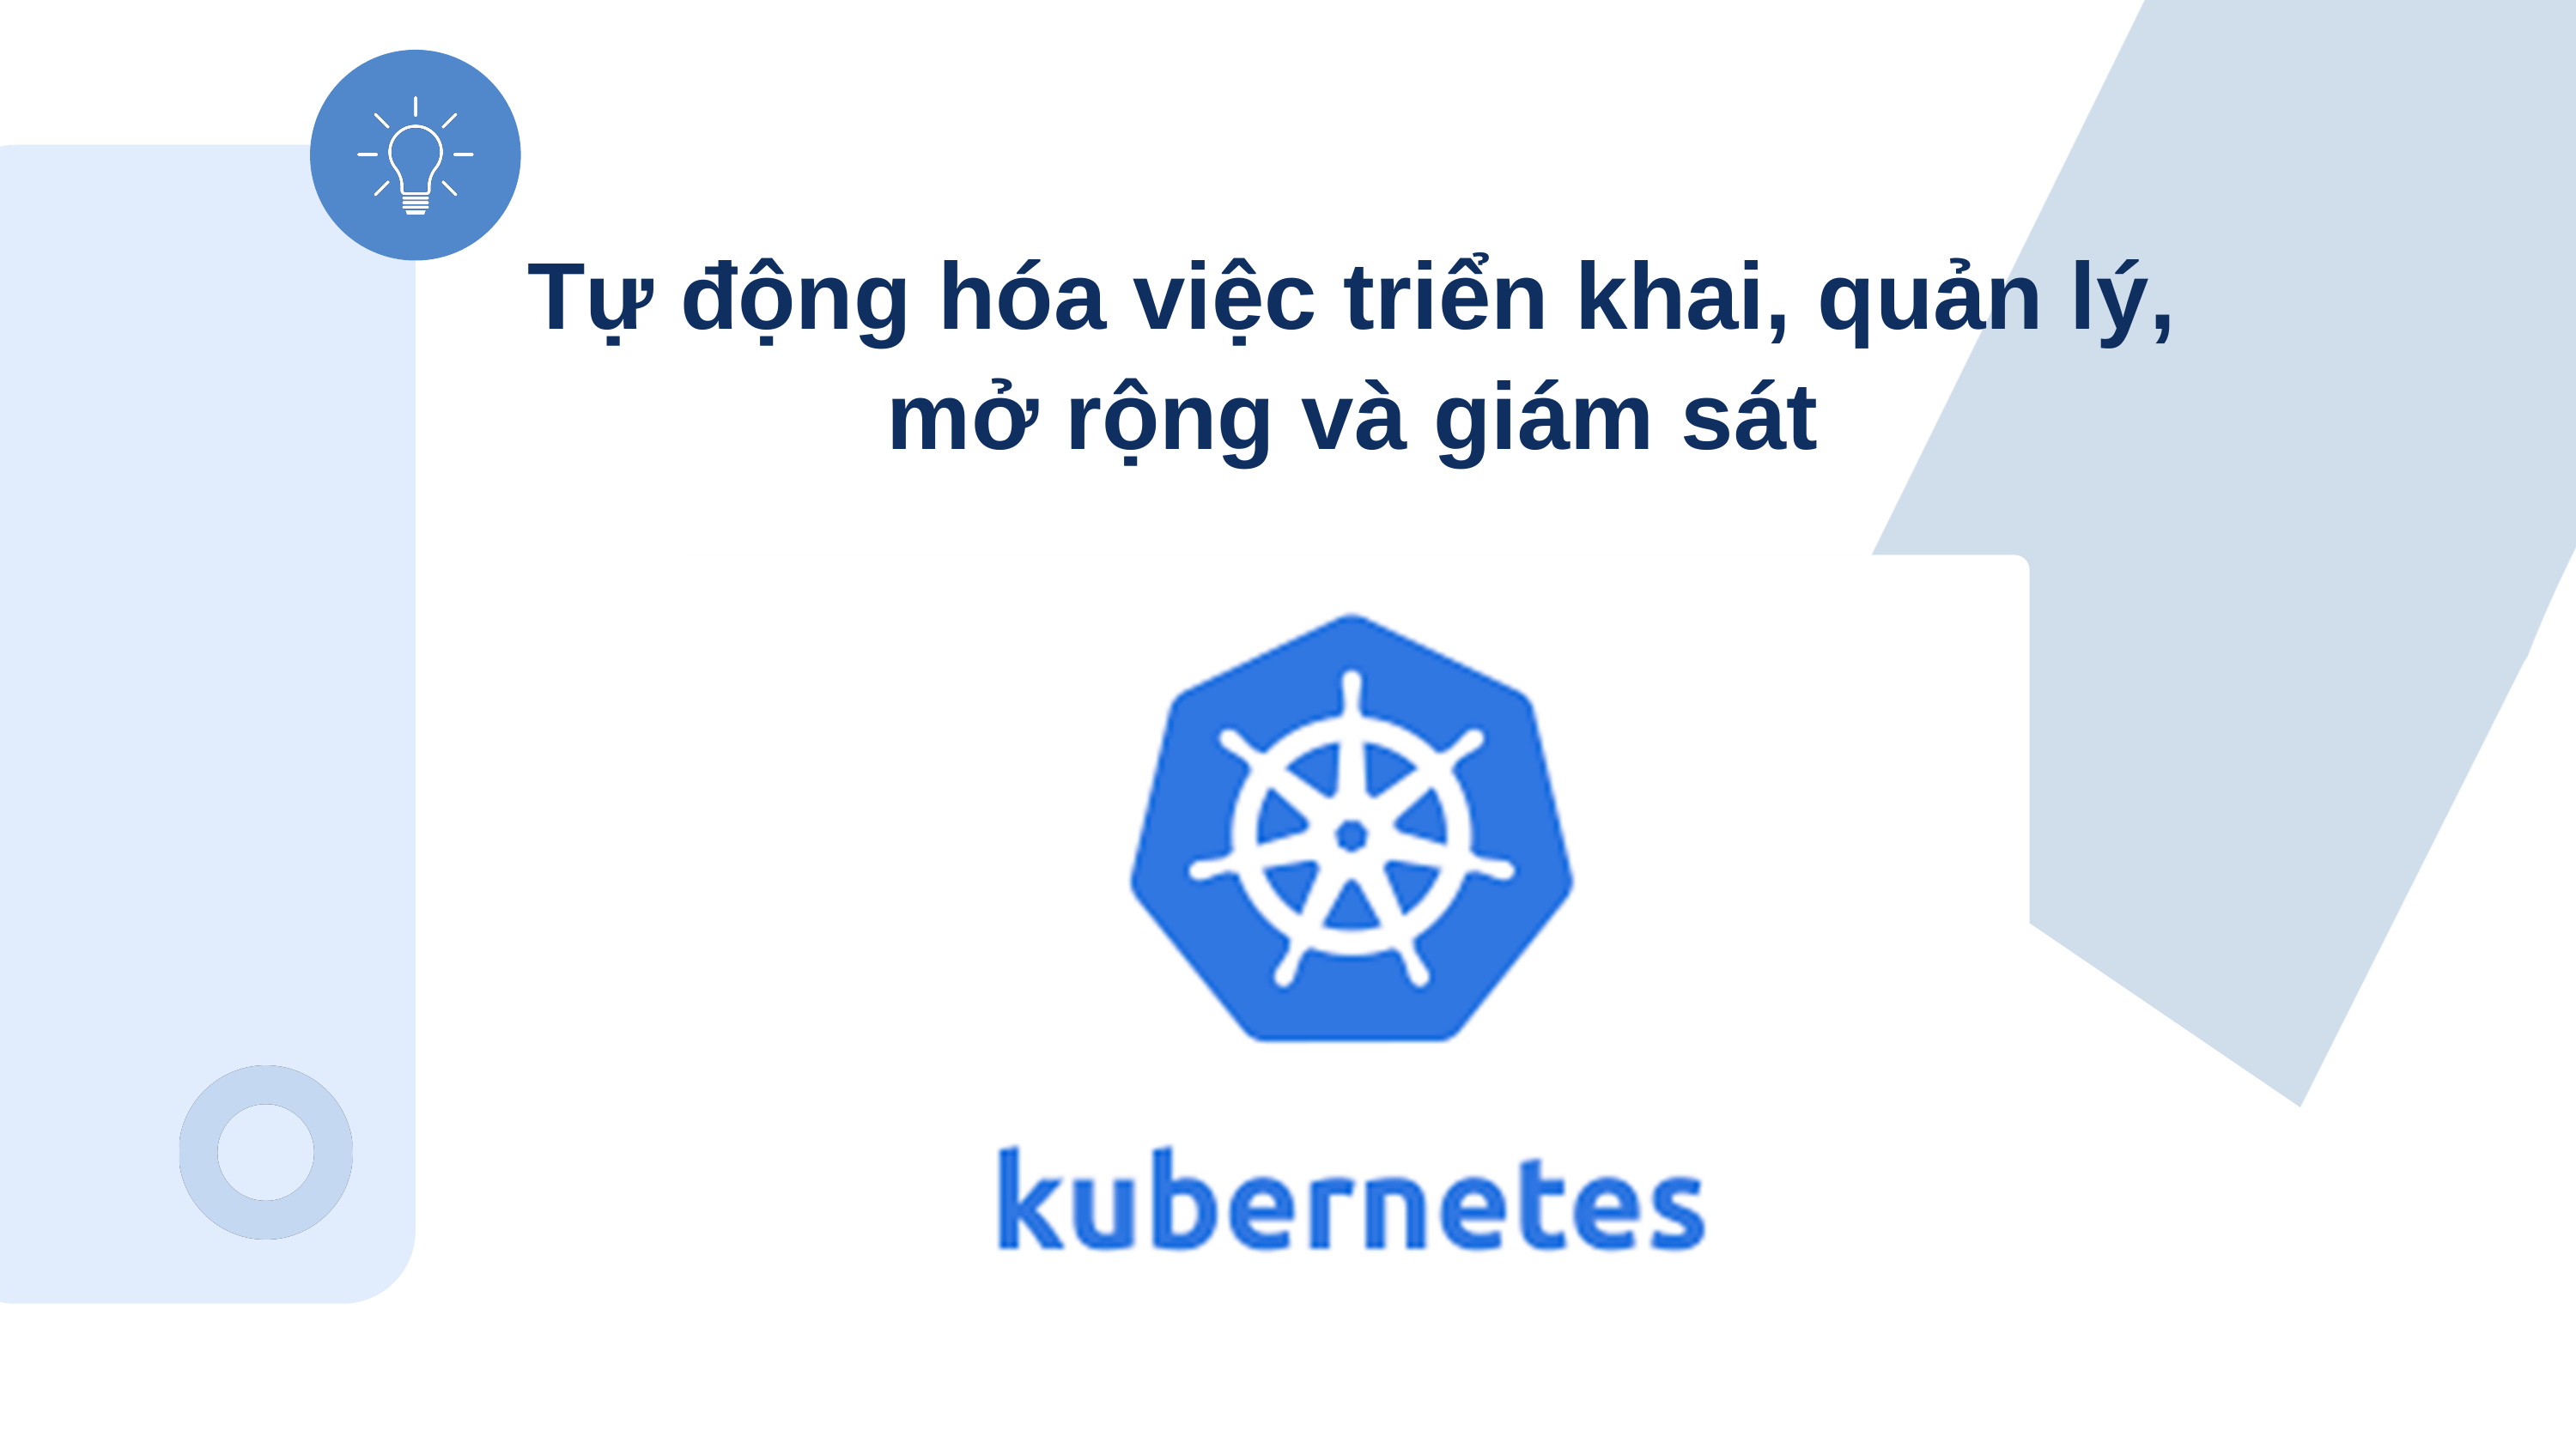

Tự động hóa việc triển khai, quản lý, mở rộng và giám sát